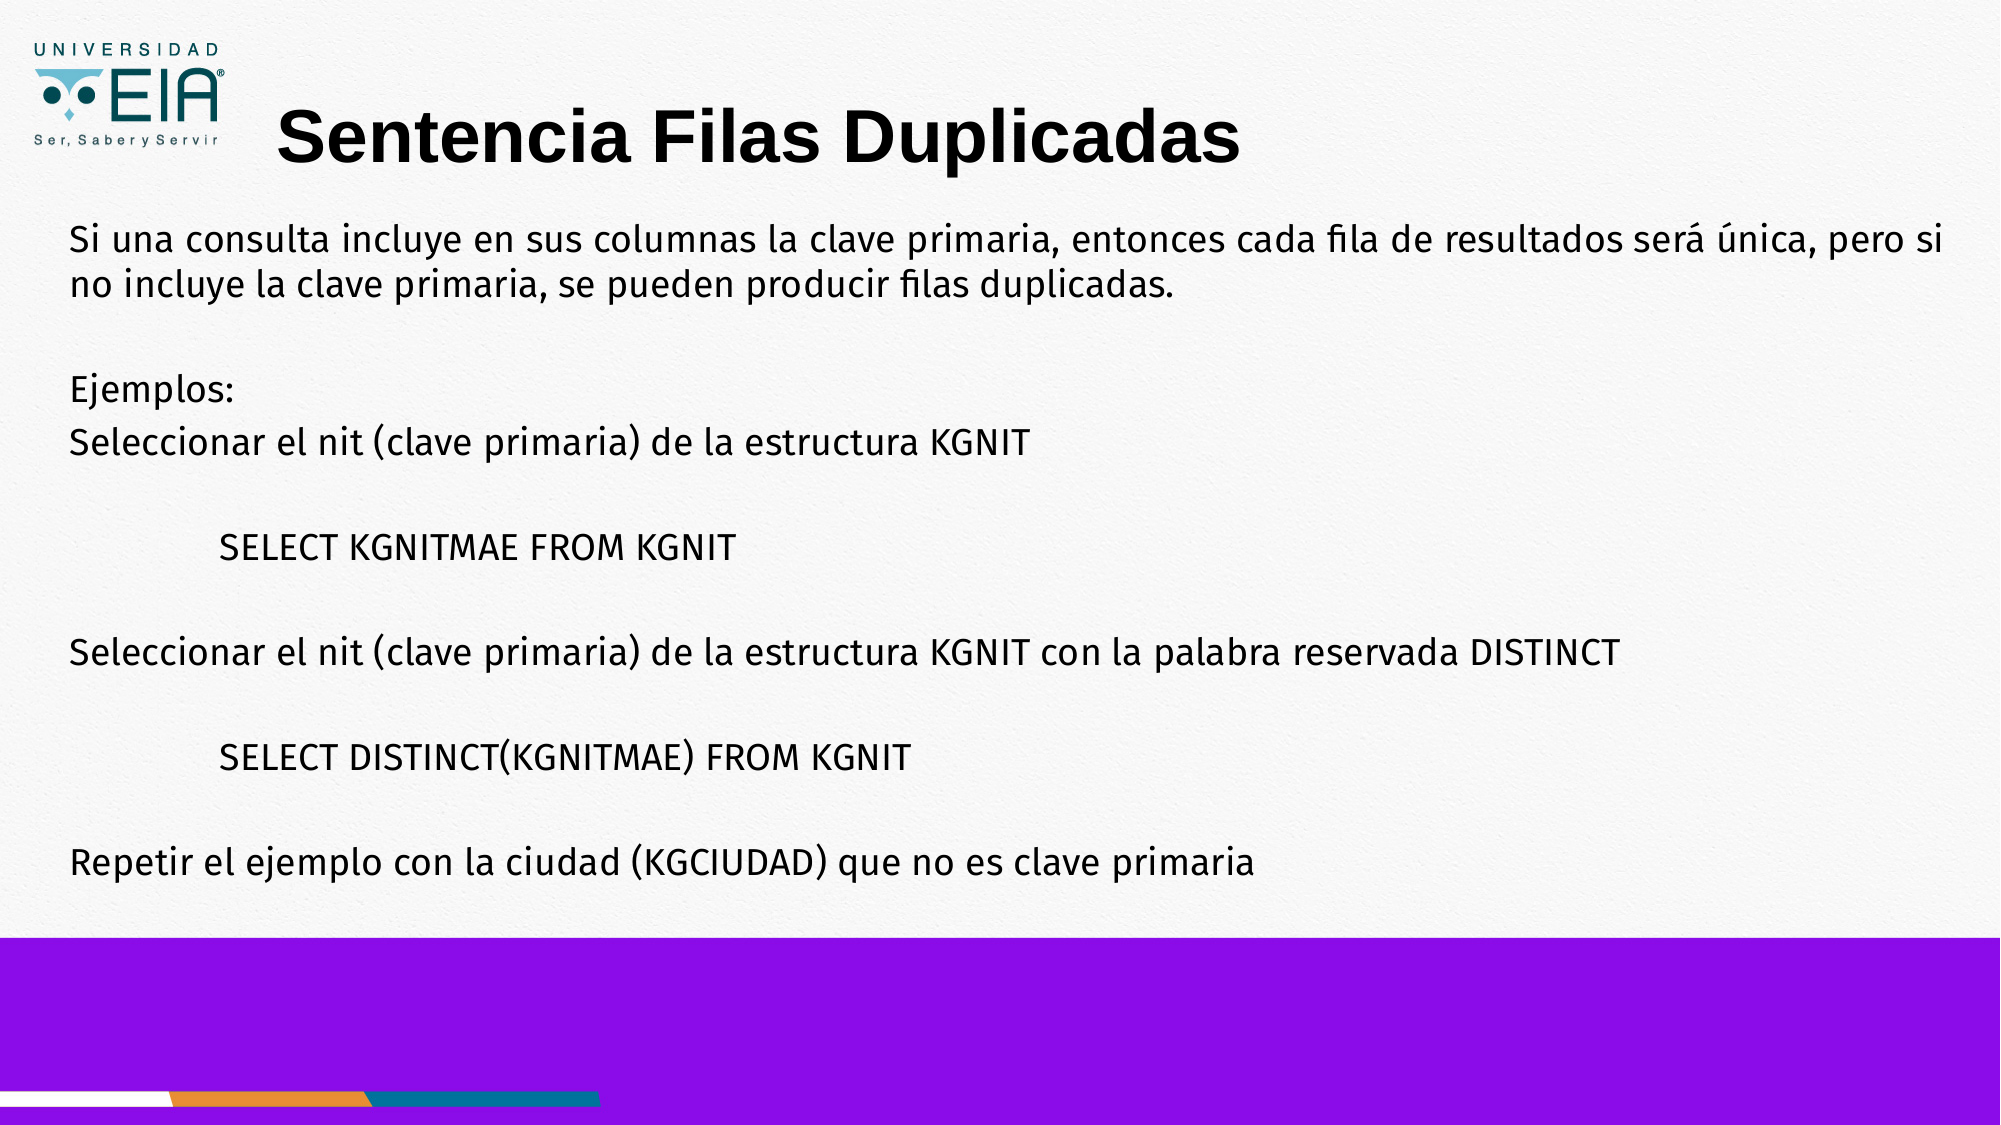

# Sentencia Filas Duplicadas
Si una consulta incluye en sus columnas la clave primaria, entonces cada fila de resultados será única, pero si no incluye la clave primaria, se pueden producir filas duplicadas.

Ejemplos:
Seleccionar el nit (clave primaria) de la estructura KGNIT

	SELECT KGNITMAE FROM KGNIT

Seleccionar el nit (clave primaria) de la estructura KGNIT con la palabra reservada DISTINCT

	SELECT DISTINCT(KGNITMAE) FROM KGNIT

Repetir el ejemplo con la ciudad (KGCIUDAD) que no es clave primaria